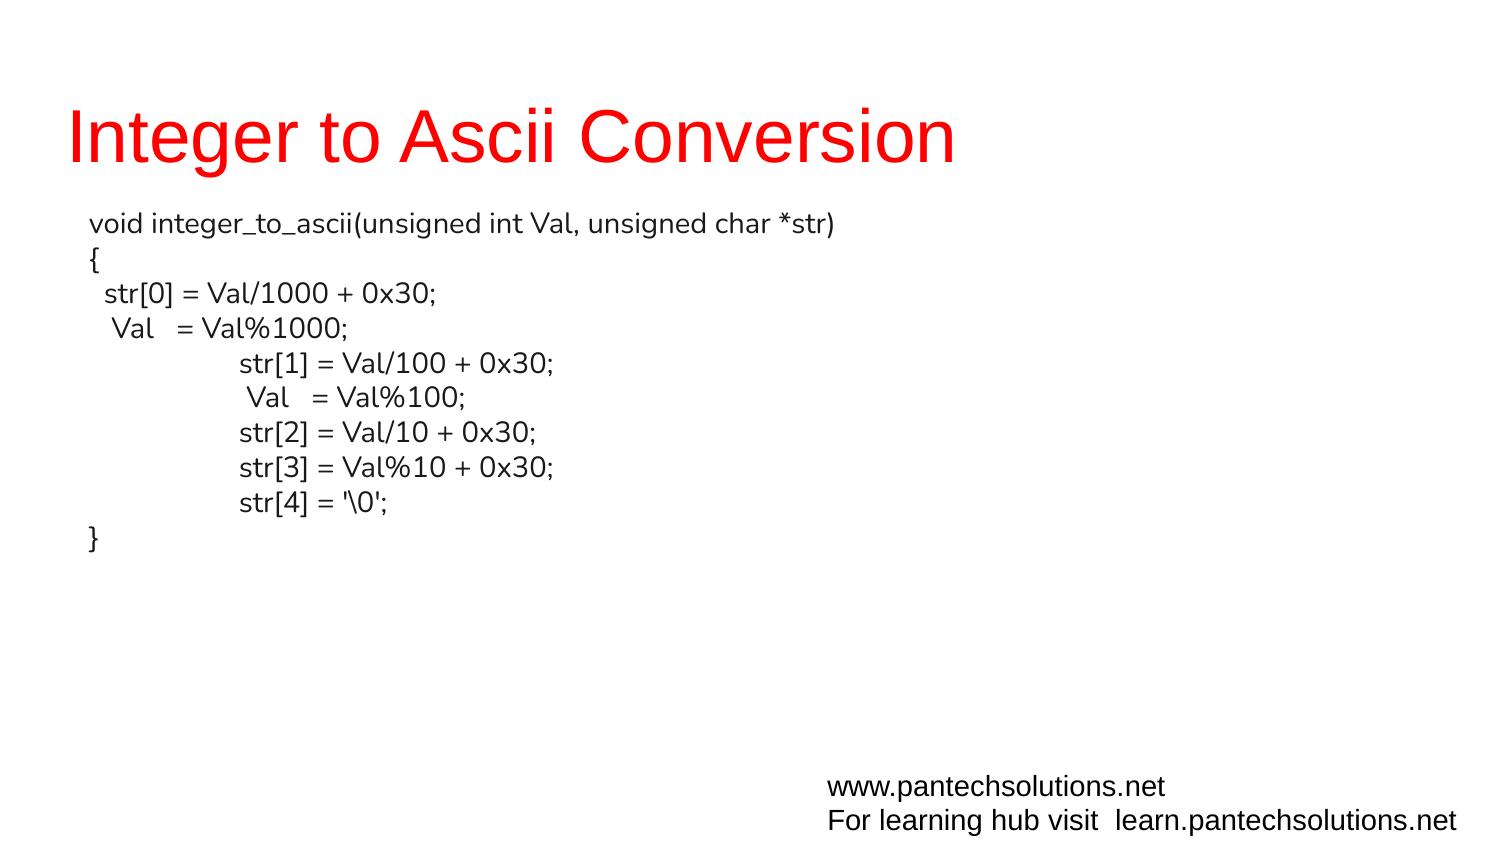

# Integer to Ascii Conversion
void integer_to_ascii(unsigned int Val, unsigned char *str)
{
  str[0] = Val/1000 + 0x30;
   Val   = Val%1000;
	str[1] = Val/100 + 0x30;
	 Val   = Val%100;
	str[2] = Val/10 + 0x30;
	str[3] = Val%10 + 0x30;
	str[4] = '\0';
}

www.pantechsolutions.net
For learning hub visit  learn.pantechsolutions.net